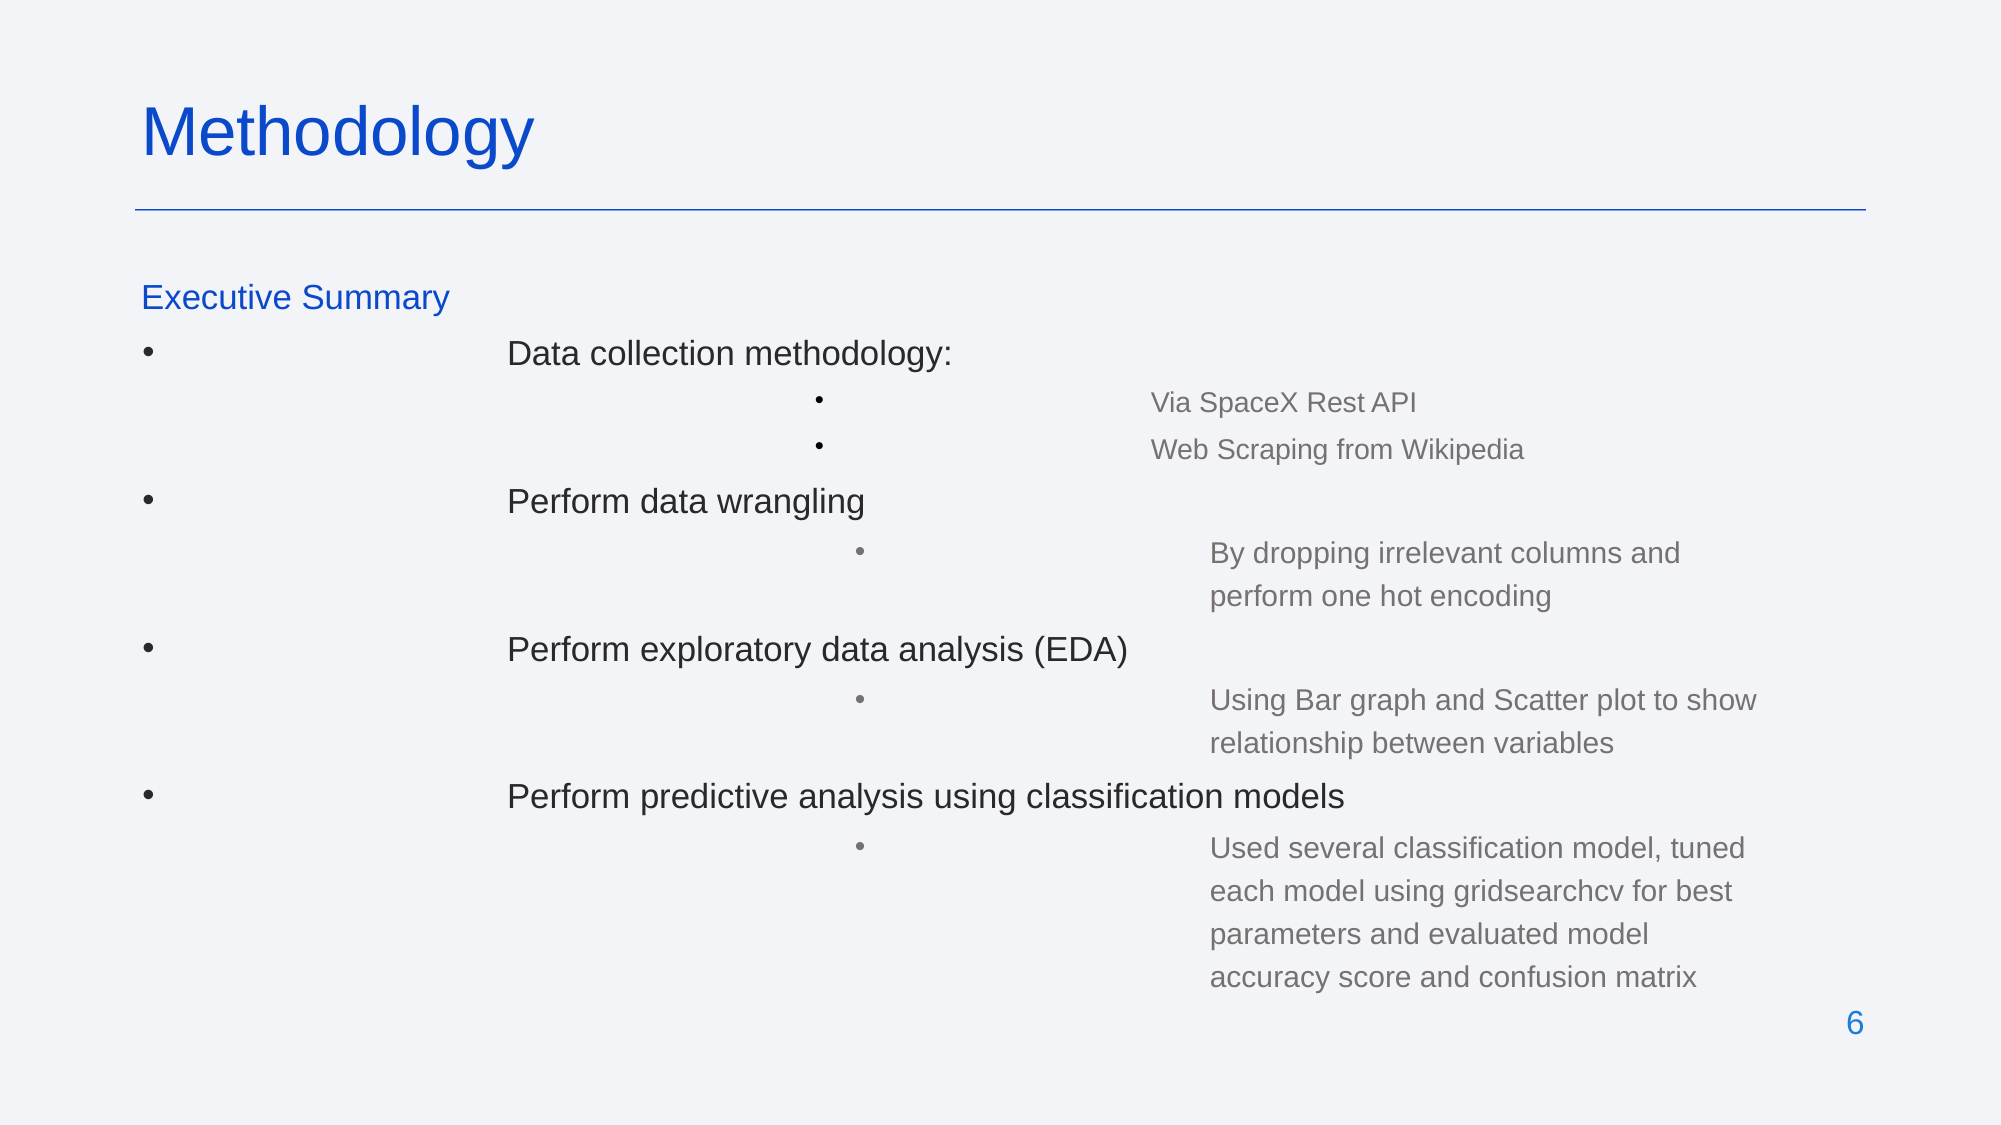

Methodology
Executive Summary
 Data collection methodology:
Via SpaceX Rest API
Web Scraping from Wikipedia
 Perform data wrangling
By dropping irrelevant columns and perform one hot encoding
 Perform exploratory data analysis (EDA)
Using Bar graph and Scatter plot to show relationship between variables
 Perform predictive analysis using classification models
Used several classification model, tuned each model using gridsearchcv for best parameters and evaluated model accuracy score and confusion matrix

6